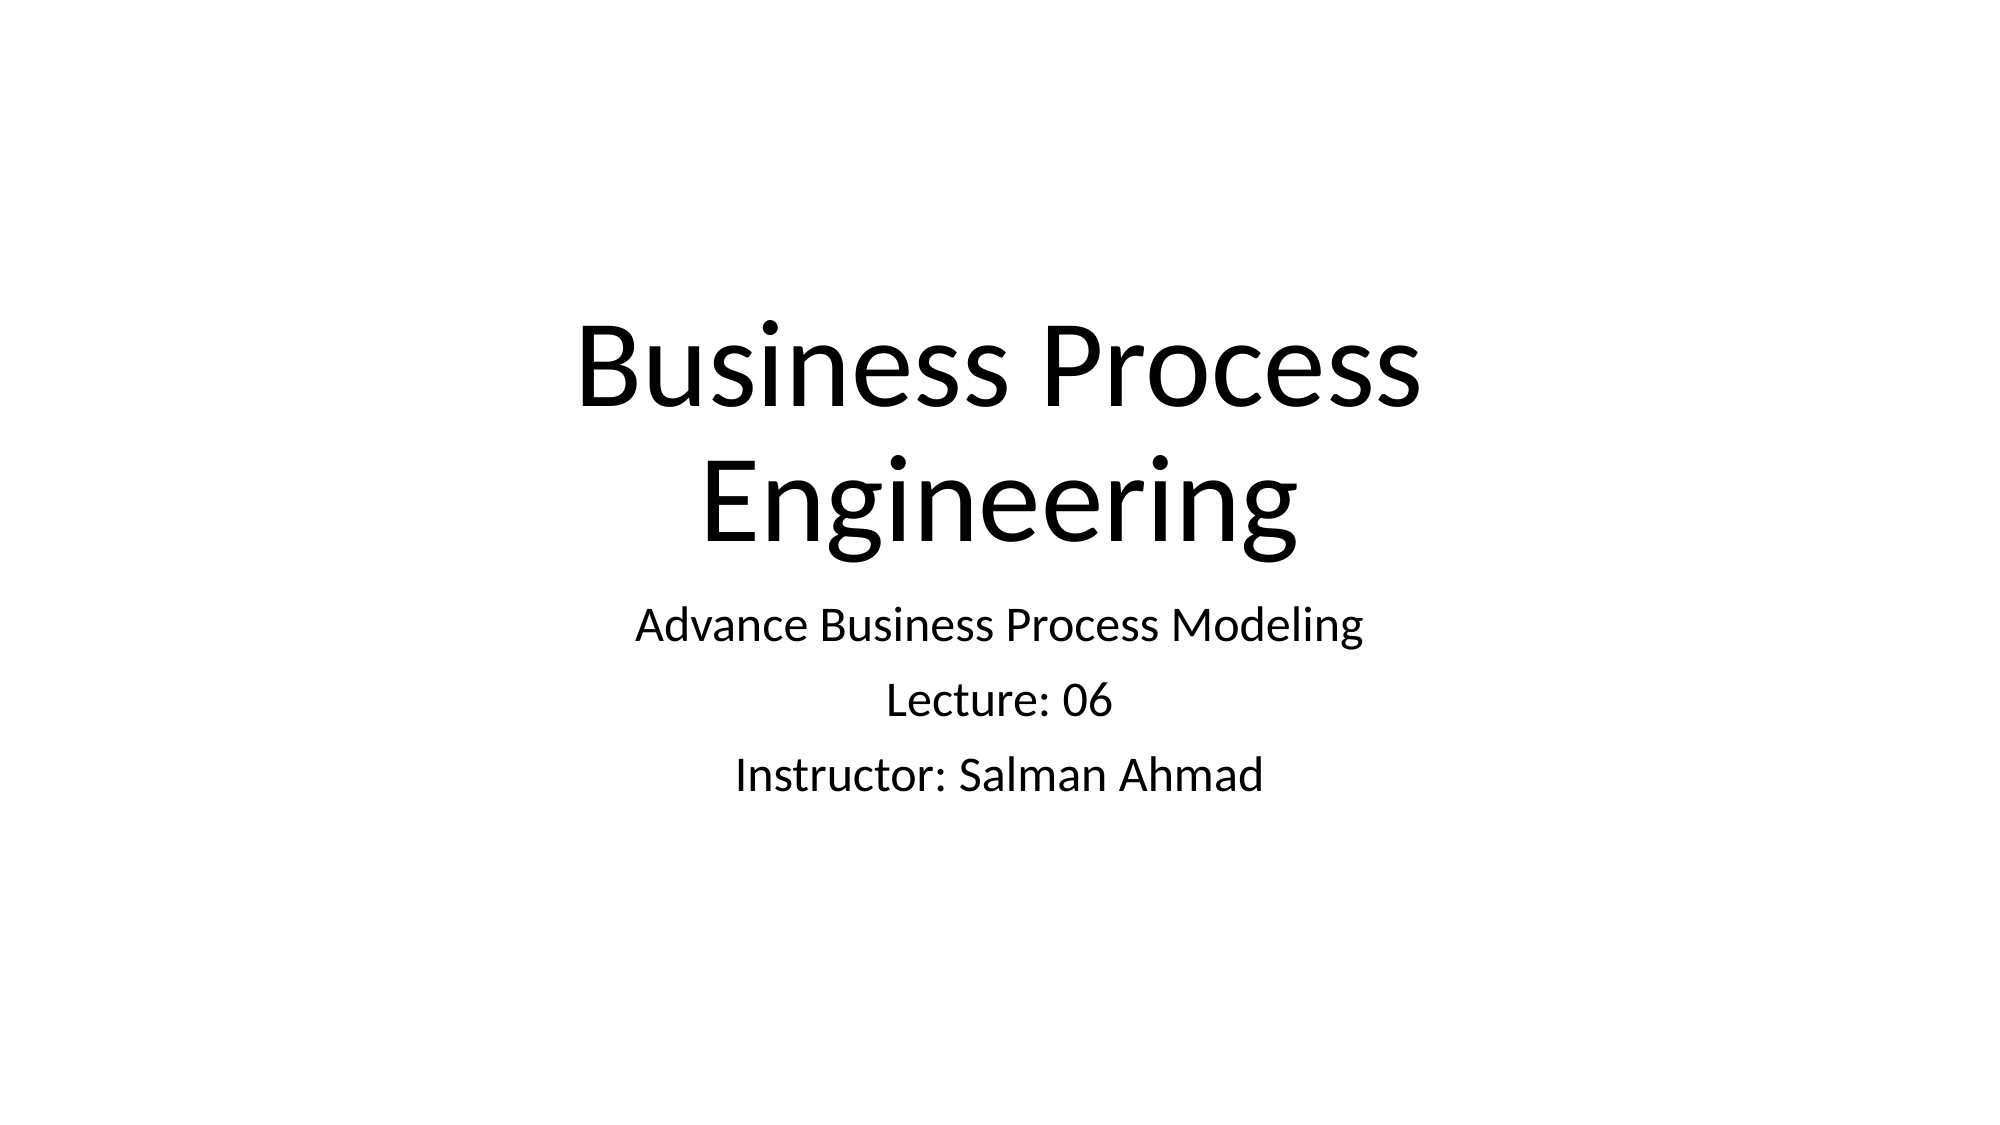

# Business Process Engineering
Advance Business Process Modeling
Lecture: 06
Instructor: Salman Ahmad